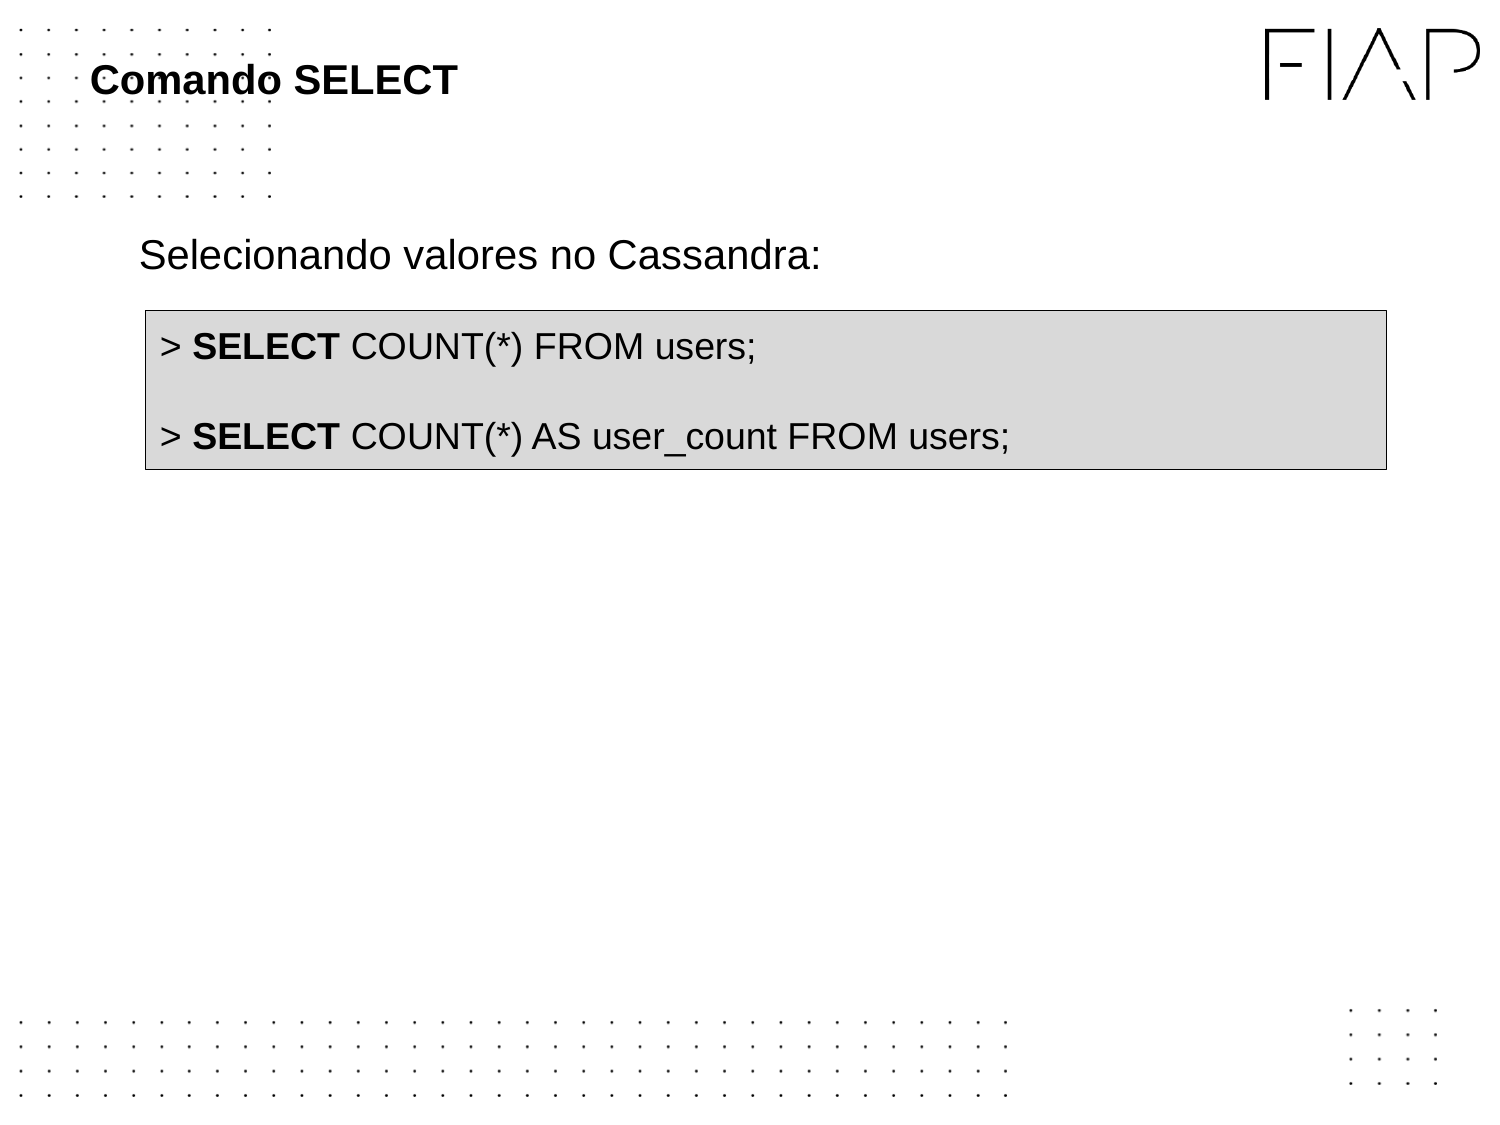

# Comando SELECT
Selecionando valores no Cassandra:

> SELECT COUNT(*) FROM users;

> SELECT COUNT(*) AS user_count FROM users;